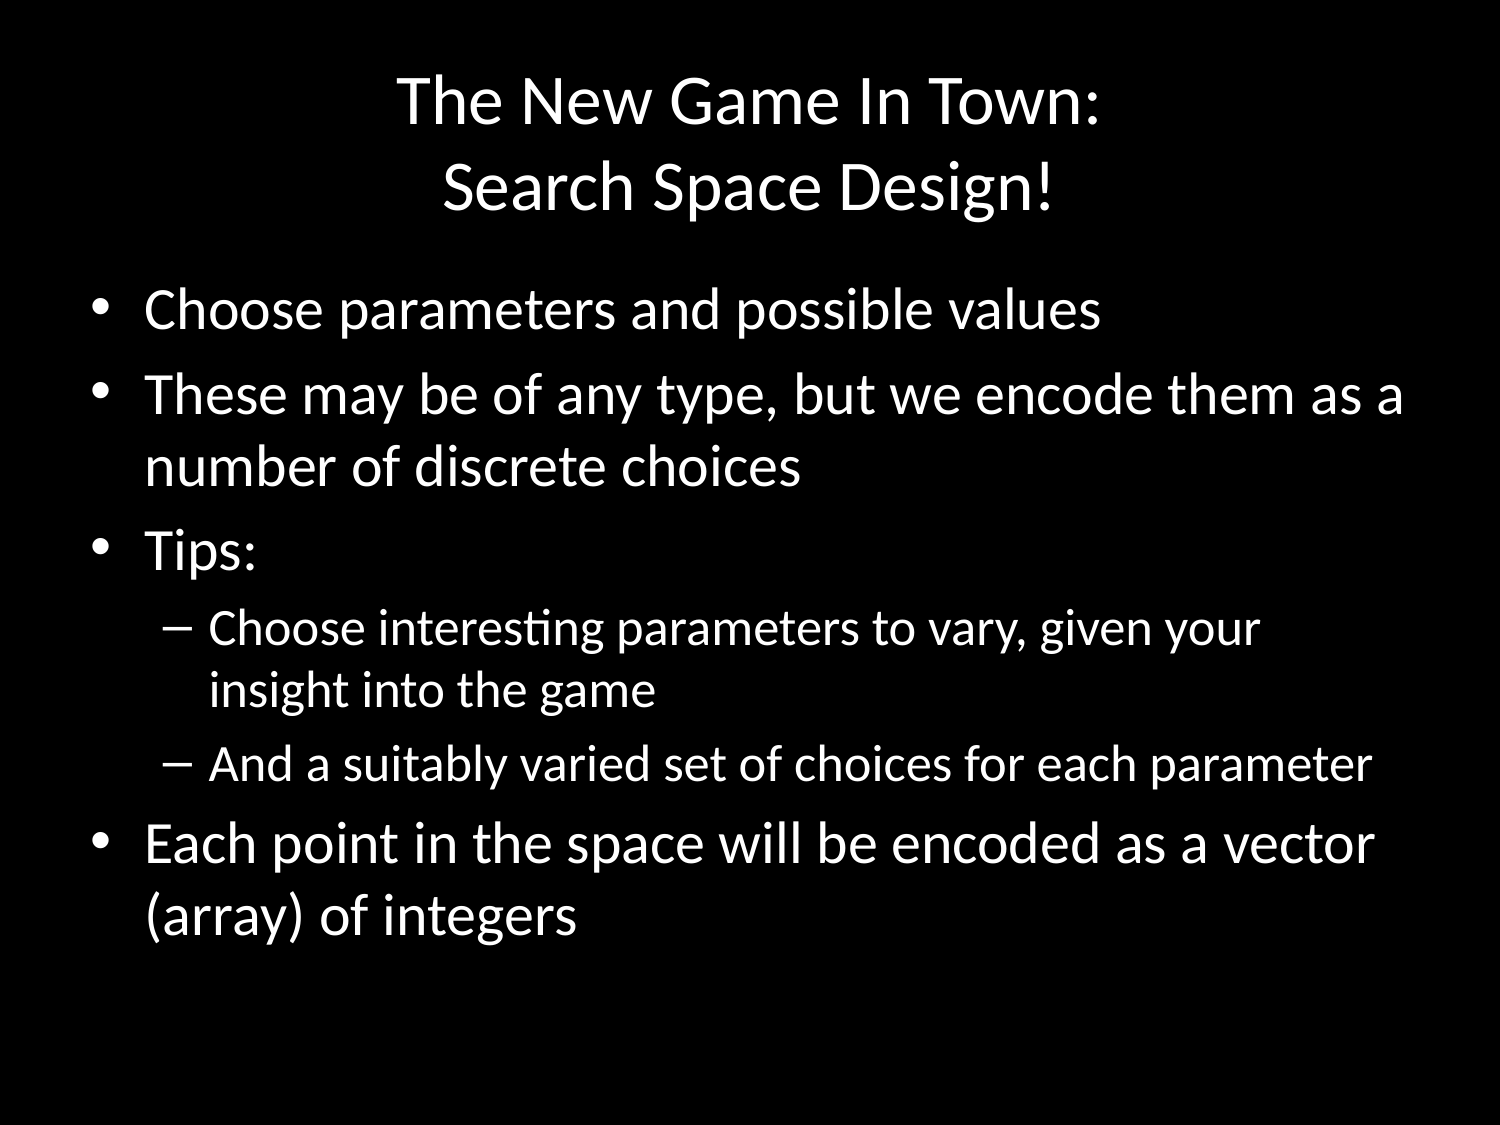

# The New Game In Town: Search Space Design!
Choose parameters and possible values
These may be of any type, but we encode them as a number of discrete choices
Tips:
Choose interesting parameters to vary, given your insight into the game
And a suitably varied set of choices for each parameter
Each point in the space will be encoded as a vector (array) of integers